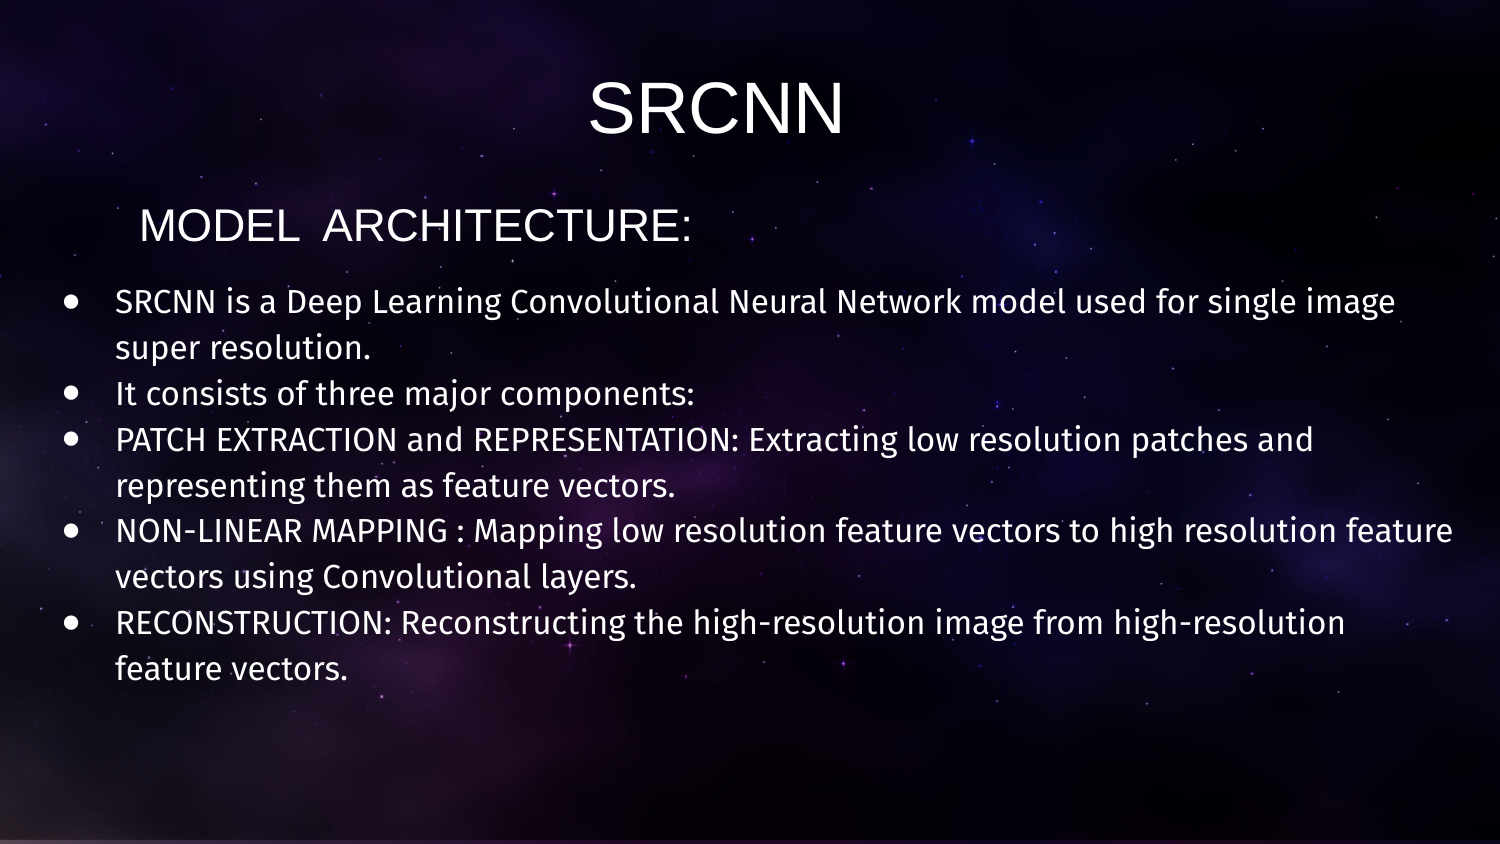

# SRCNN
MODEL  ARCHITECTURE:
SRCNN is a Deep Learning Convolutional Neural Network model used for single image super resolution.
It consists of three major components:
PATCH EXTRACTION and REPRESENTATION: Extracting low resolution patches and representing them as feature vectors.
NON-LINEAR MAPPING : Mapping low resolution feature vectors to high resolution feature vectors using Convolutional layers.
RECONSTRUCTION: Reconstructing the high-resolution image from high-resolution feature vectors.